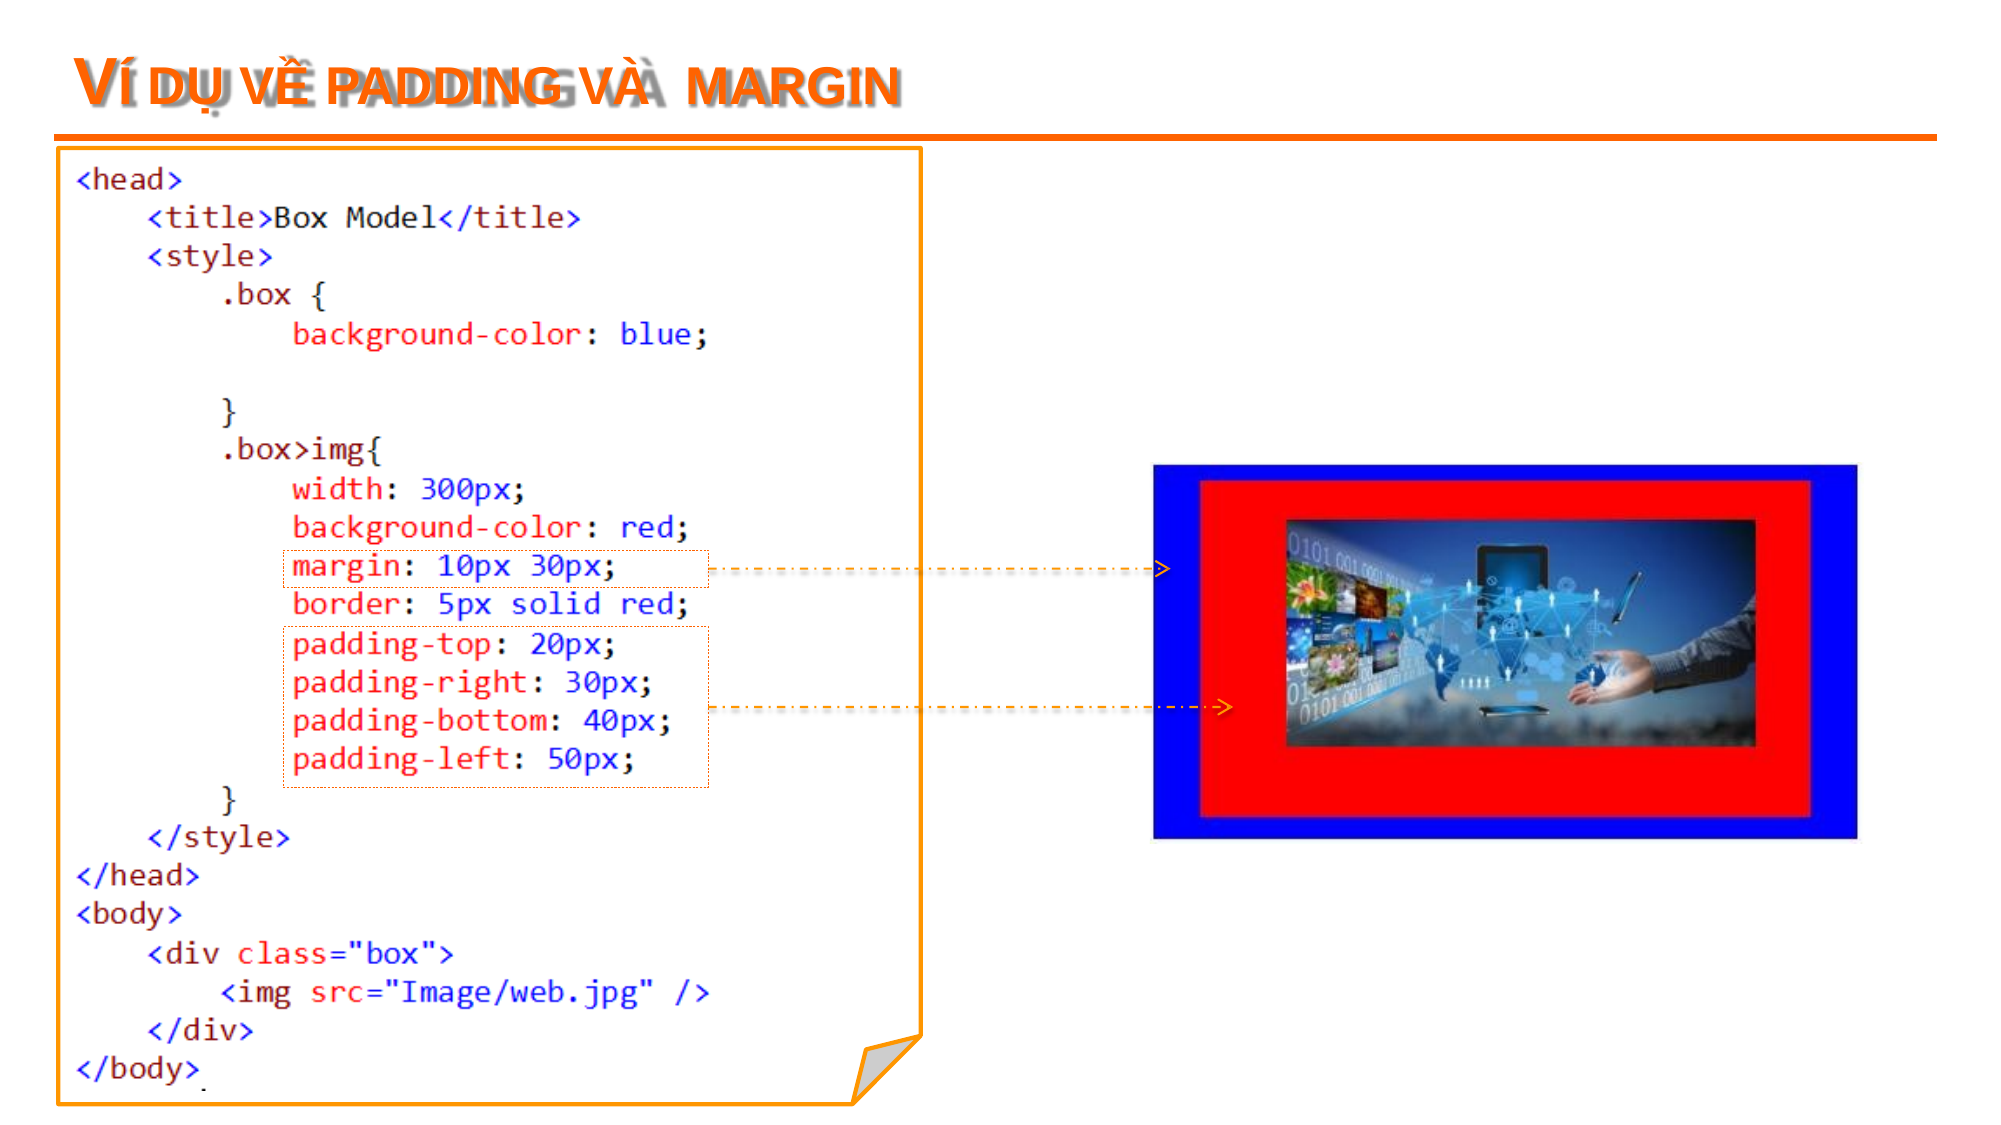

# VÍ DỤ VỀ PADDING VÀ  MARGIN